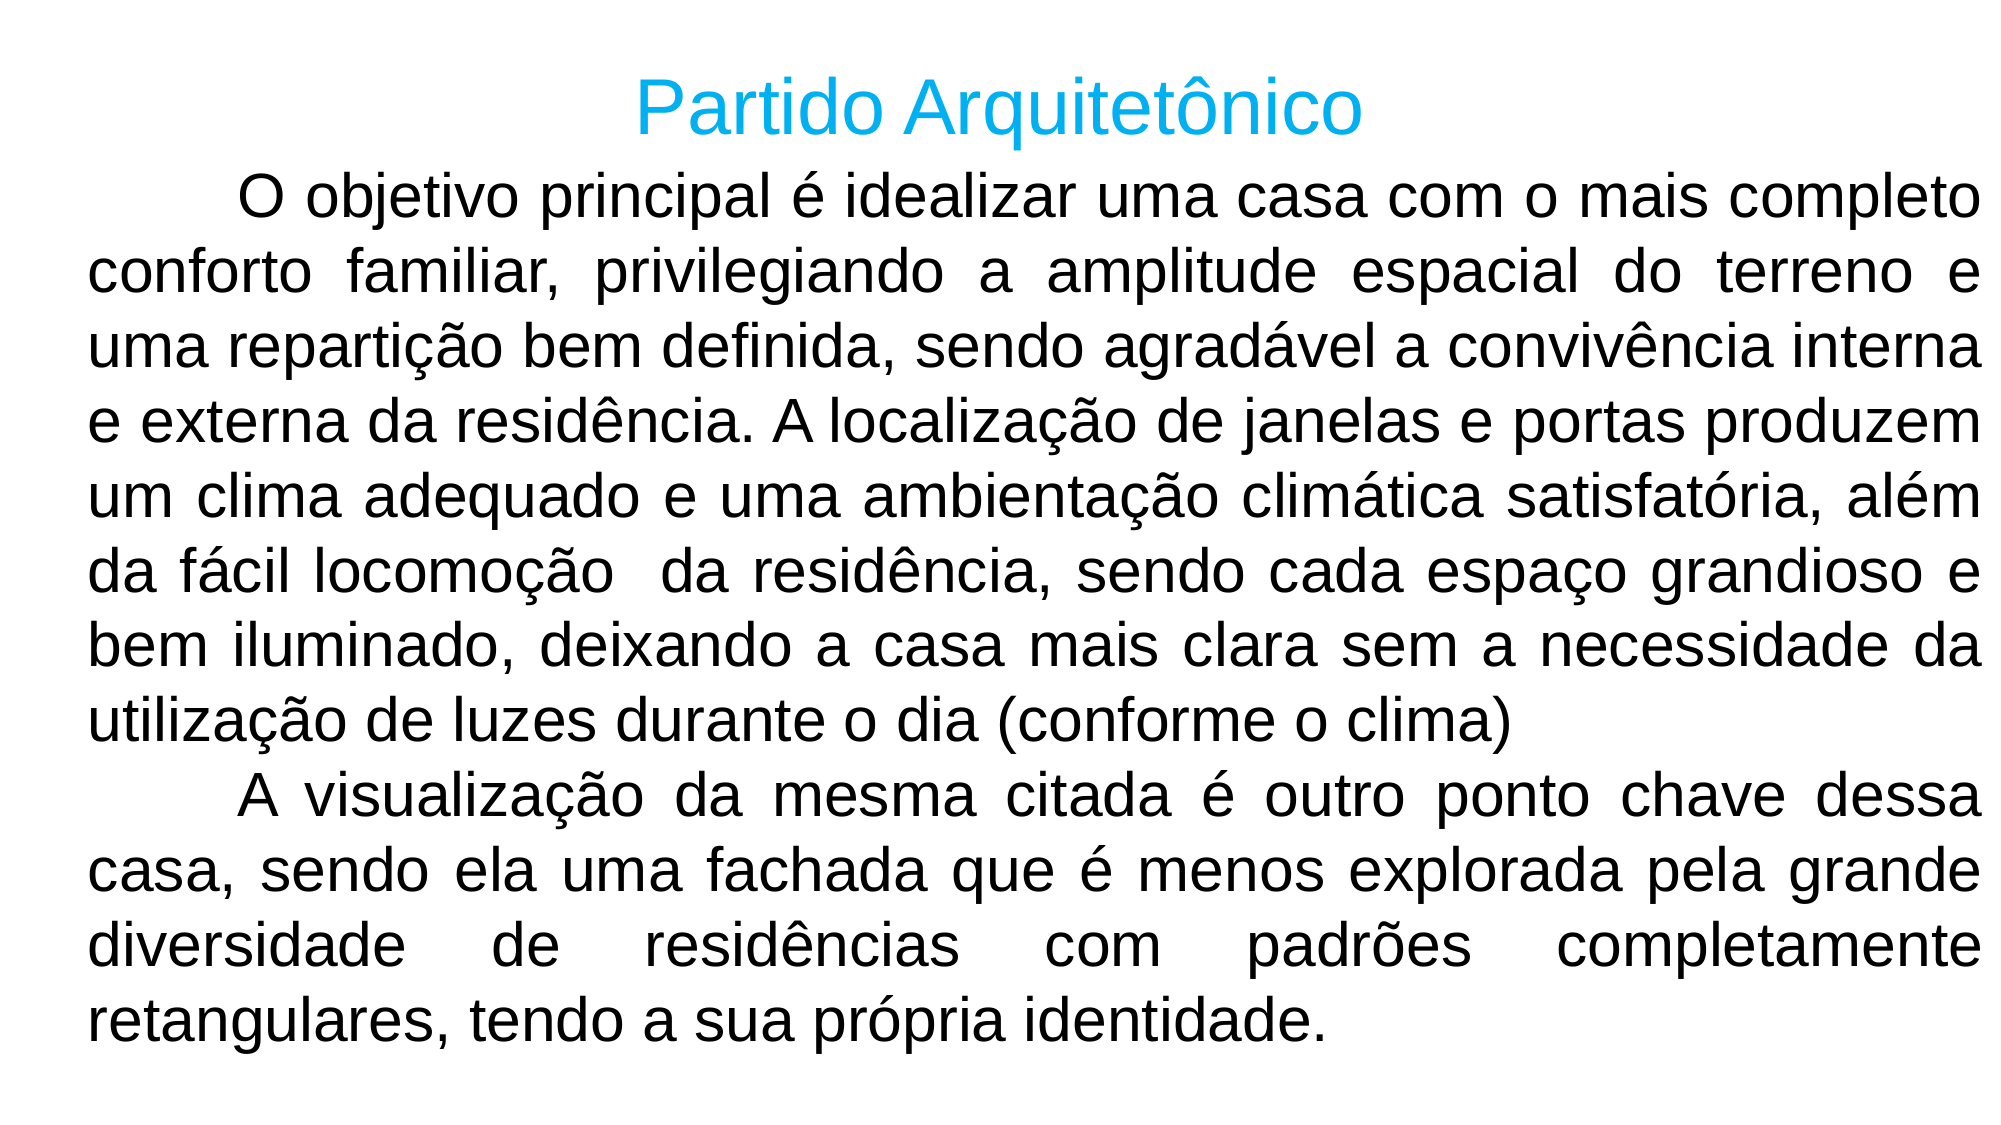

# Partido Arquitetônico
	O objetivo principal é idealizar uma casa com o mais completo conforto familiar, privilegiando a amplitude espacial do terreno e uma repartição bem definida, sendo agradável a convivência interna e externa da residência. A localização de janelas e portas produzem um clima adequado e uma ambientação climática satisfatória, além da fácil locomoção  da residência, sendo cada espaço grandioso e bem iluminado, deixando a casa mais clara sem a necessidade da utilização de luzes durante o dia (conforme o clima)
	A visualização da mesma citada é outro ponto chave dessa casa, sendo ela uma fachada que é menos explorada pela grande diversidade de residências com padrões completamente retangulares, tendo a sua própria identidade.